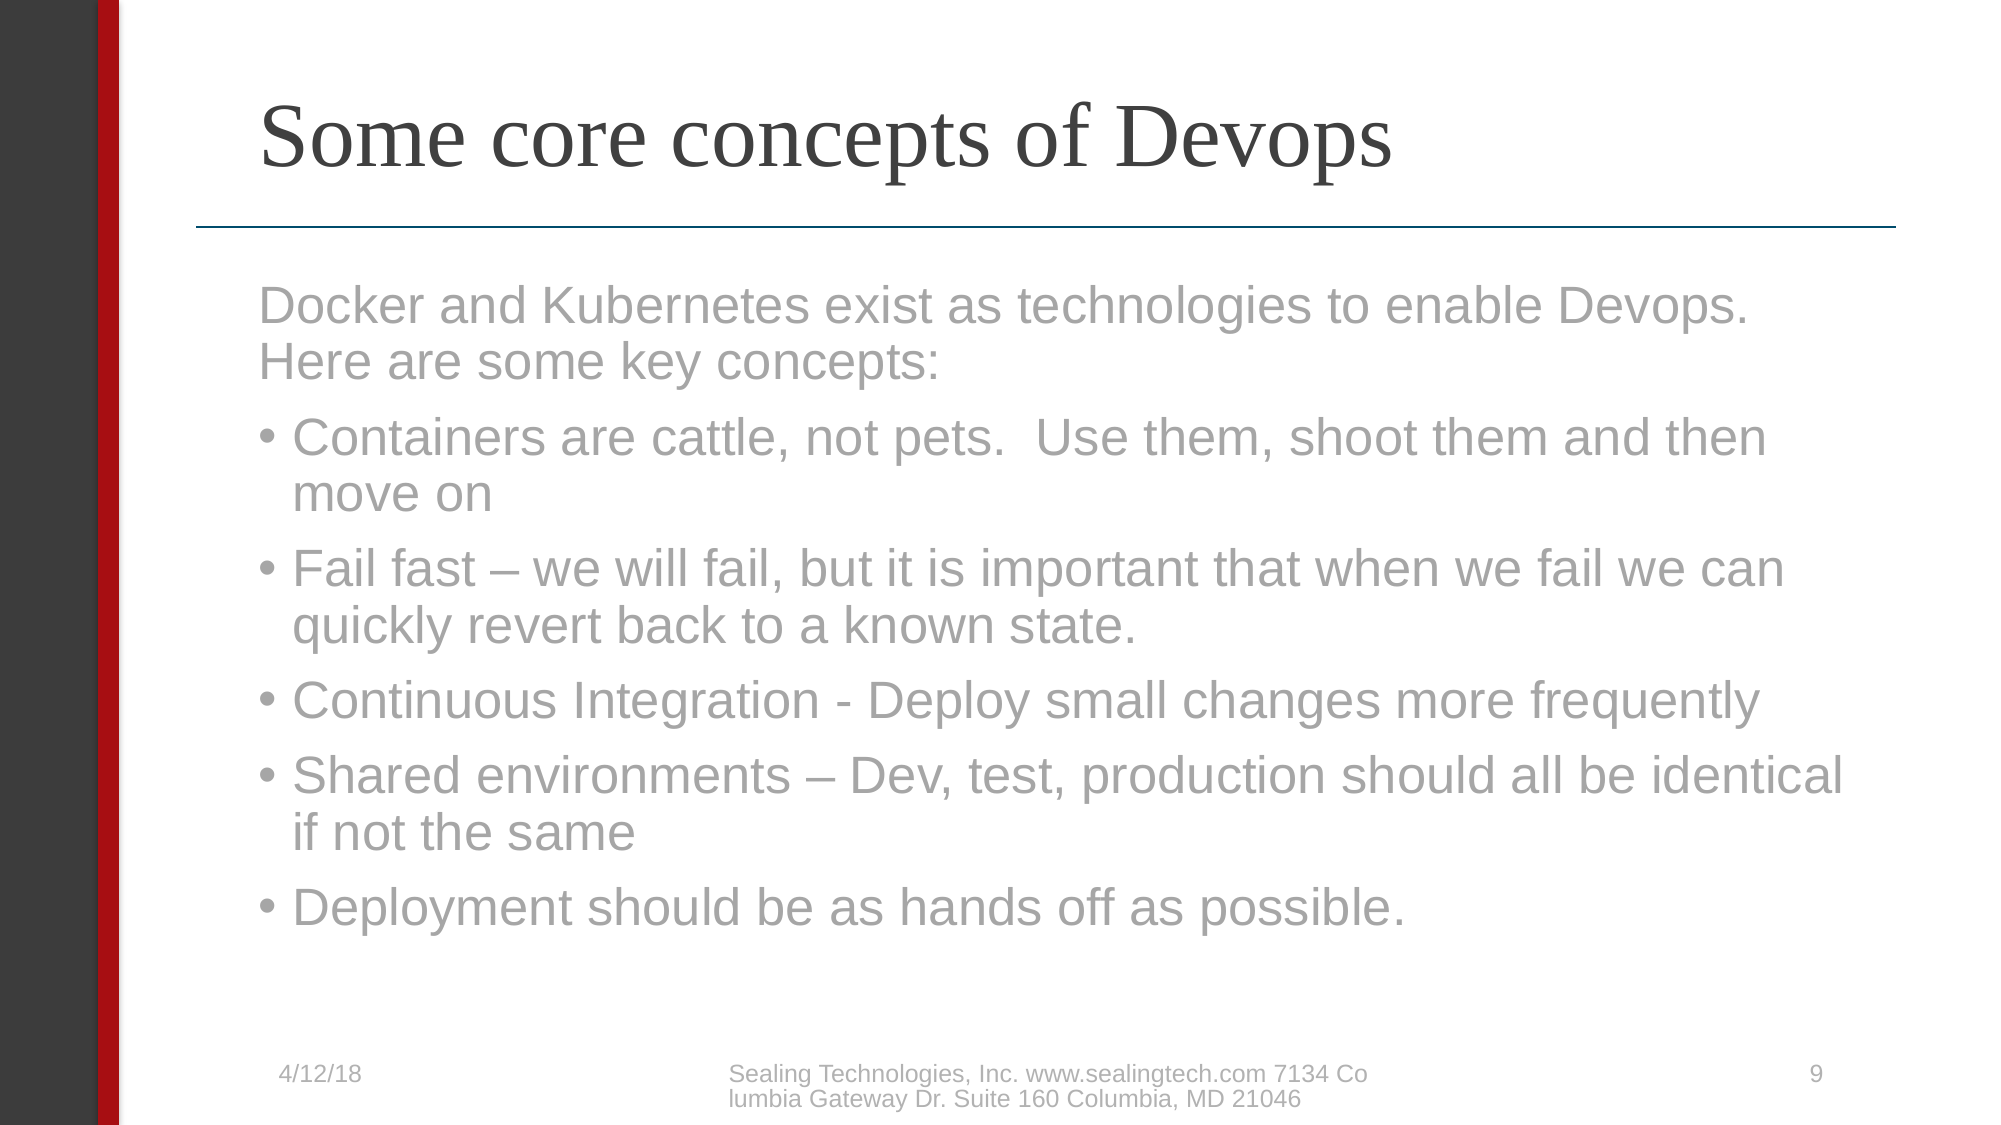

# Some core concepts of Devops
Docker and Kubernetes exist as technologies to enable Devops.  Here are some key concepts:
Containers are cattle, not pets.  Use them, shoot them and then move on
Fail fast – we will fail, but it is important that when we fail we can quickly revert back to a known state.
Continuous Integration - Deploy small changes more frequently
Shared environments – Dev, test, production should all be identical if not the same
Deployment should be as hands off as possible.

Sealing Technologies, Inc. www.sealingtech.com 7134 Columbia Gateway Dr. Suite 160 Columbia, MD 21046
4/12/18
9